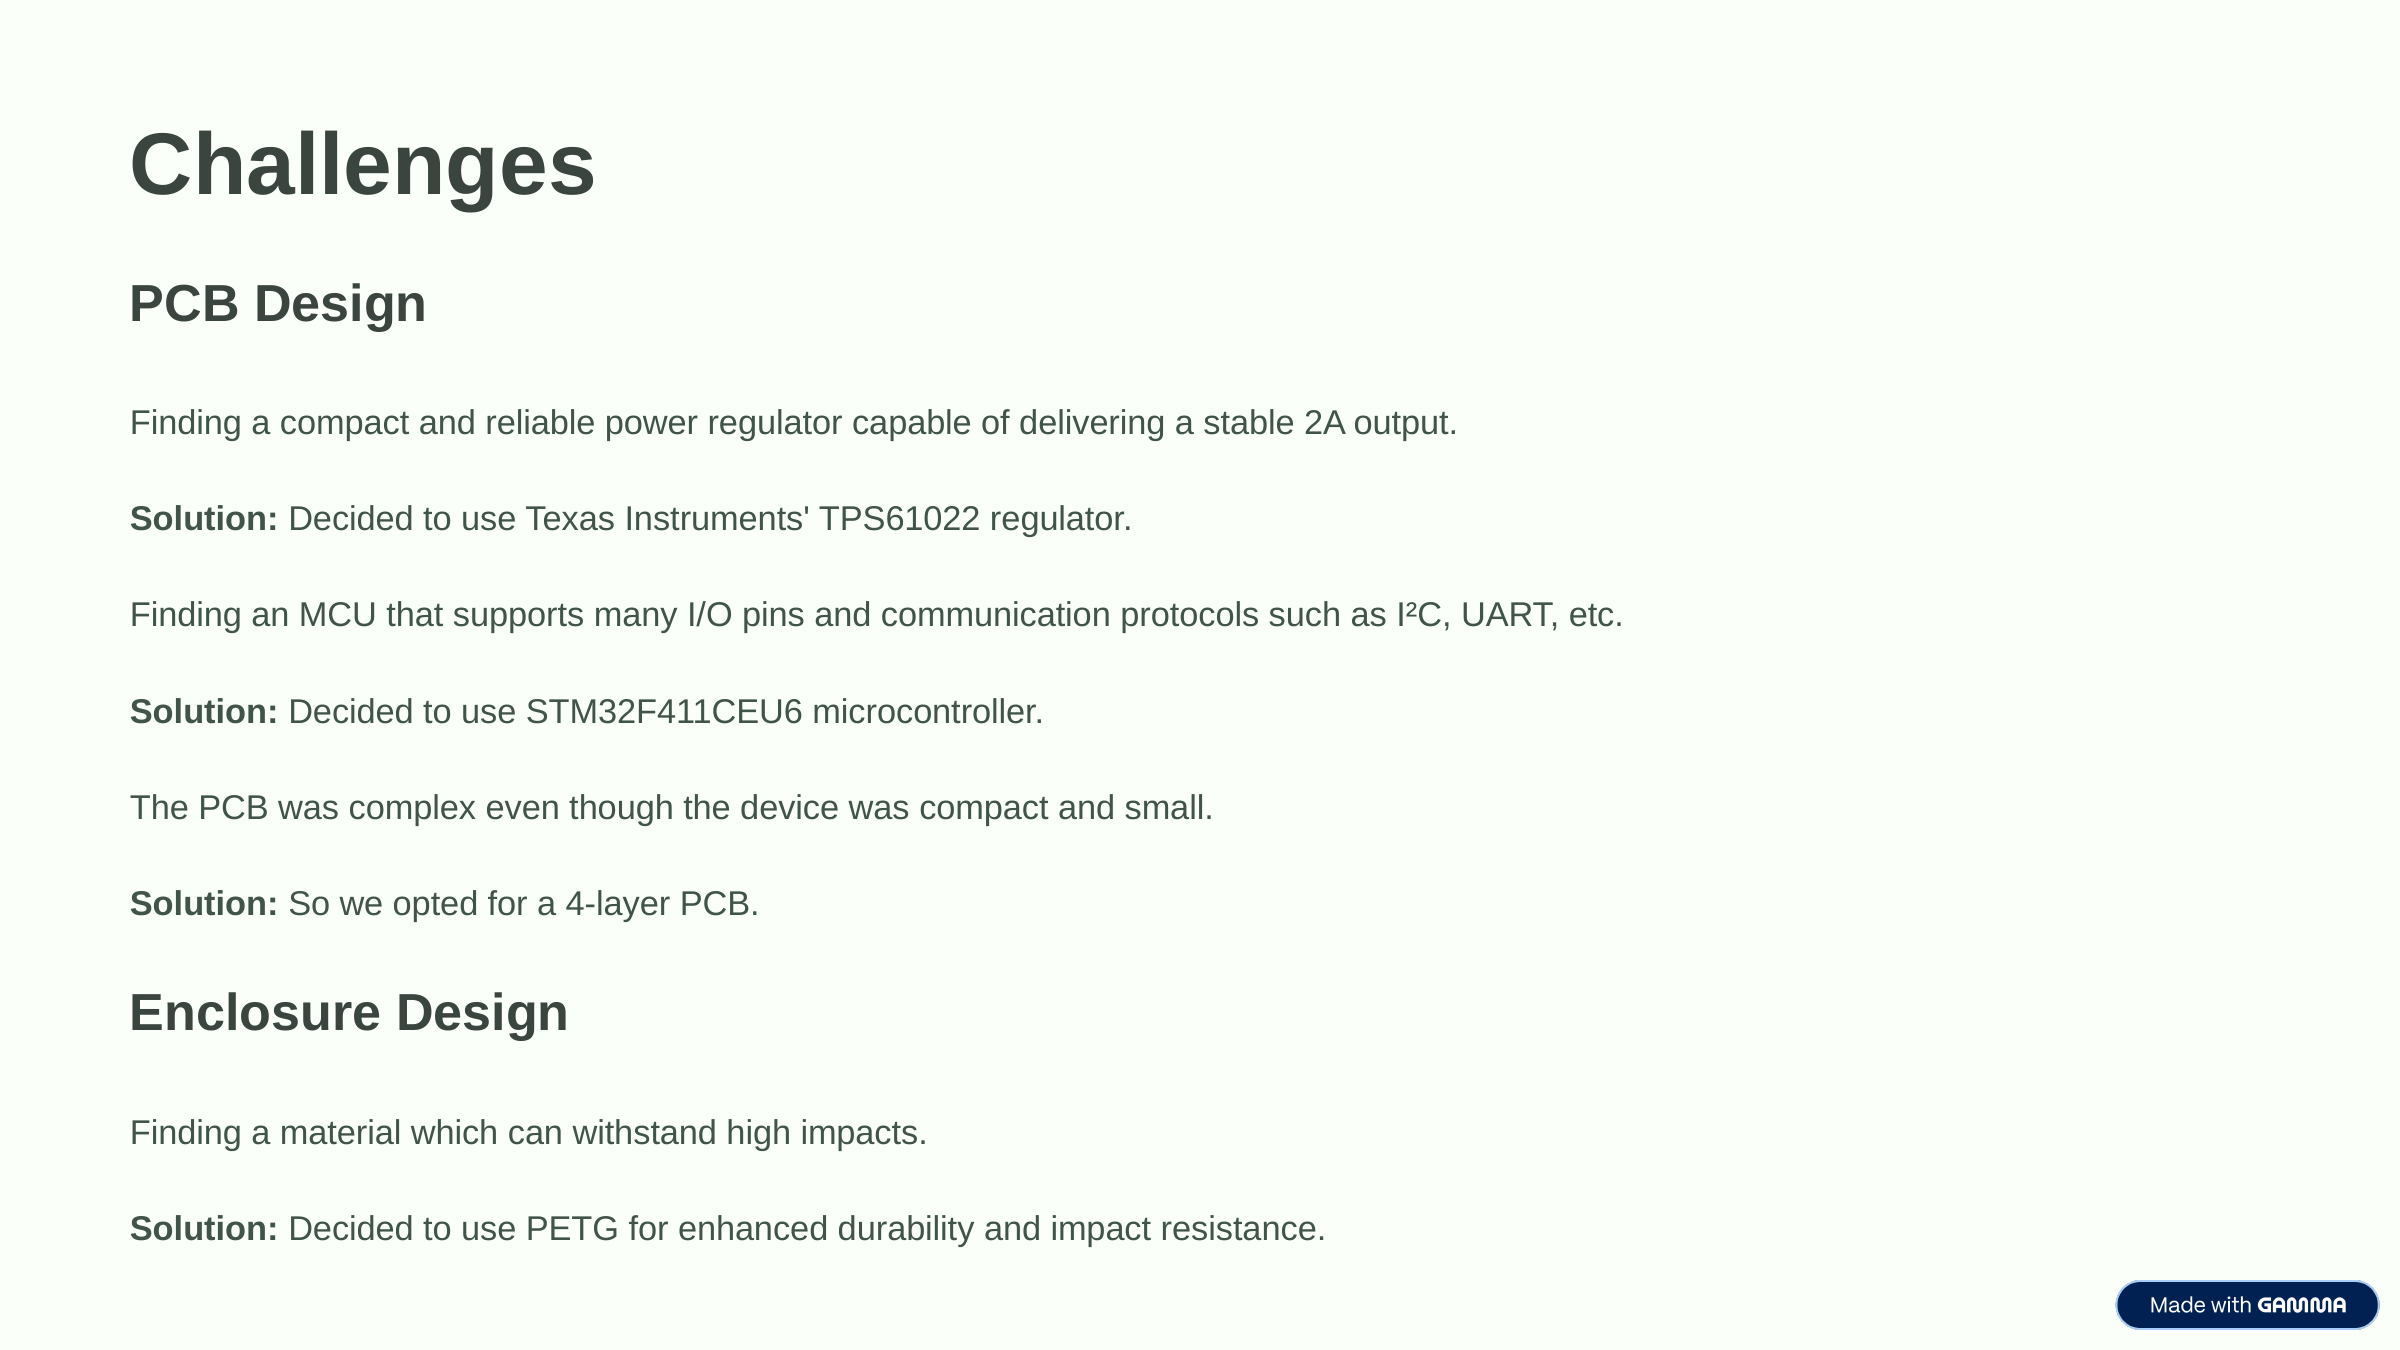

Challenges
PCB Design
Finding a compact and reliable power regulator capable of delivering a stable 2A output.
Solution: Decided to use Texas Instruments' TPS61022 regulator.
Finding an MCU that supports many I/O pins and communication protocols such as I²C, UART, etc.
Solution: Decided to use STM32F411CEU6 microcontroller.
The PCB was complex even though the device was compact and small.
Solution: So we opted for a 4-layer PCB.
Enclosure Design
Finding a material which can withstand high impacts.
Solution: Decided to use PETG for enhanced durability and impact resistance.